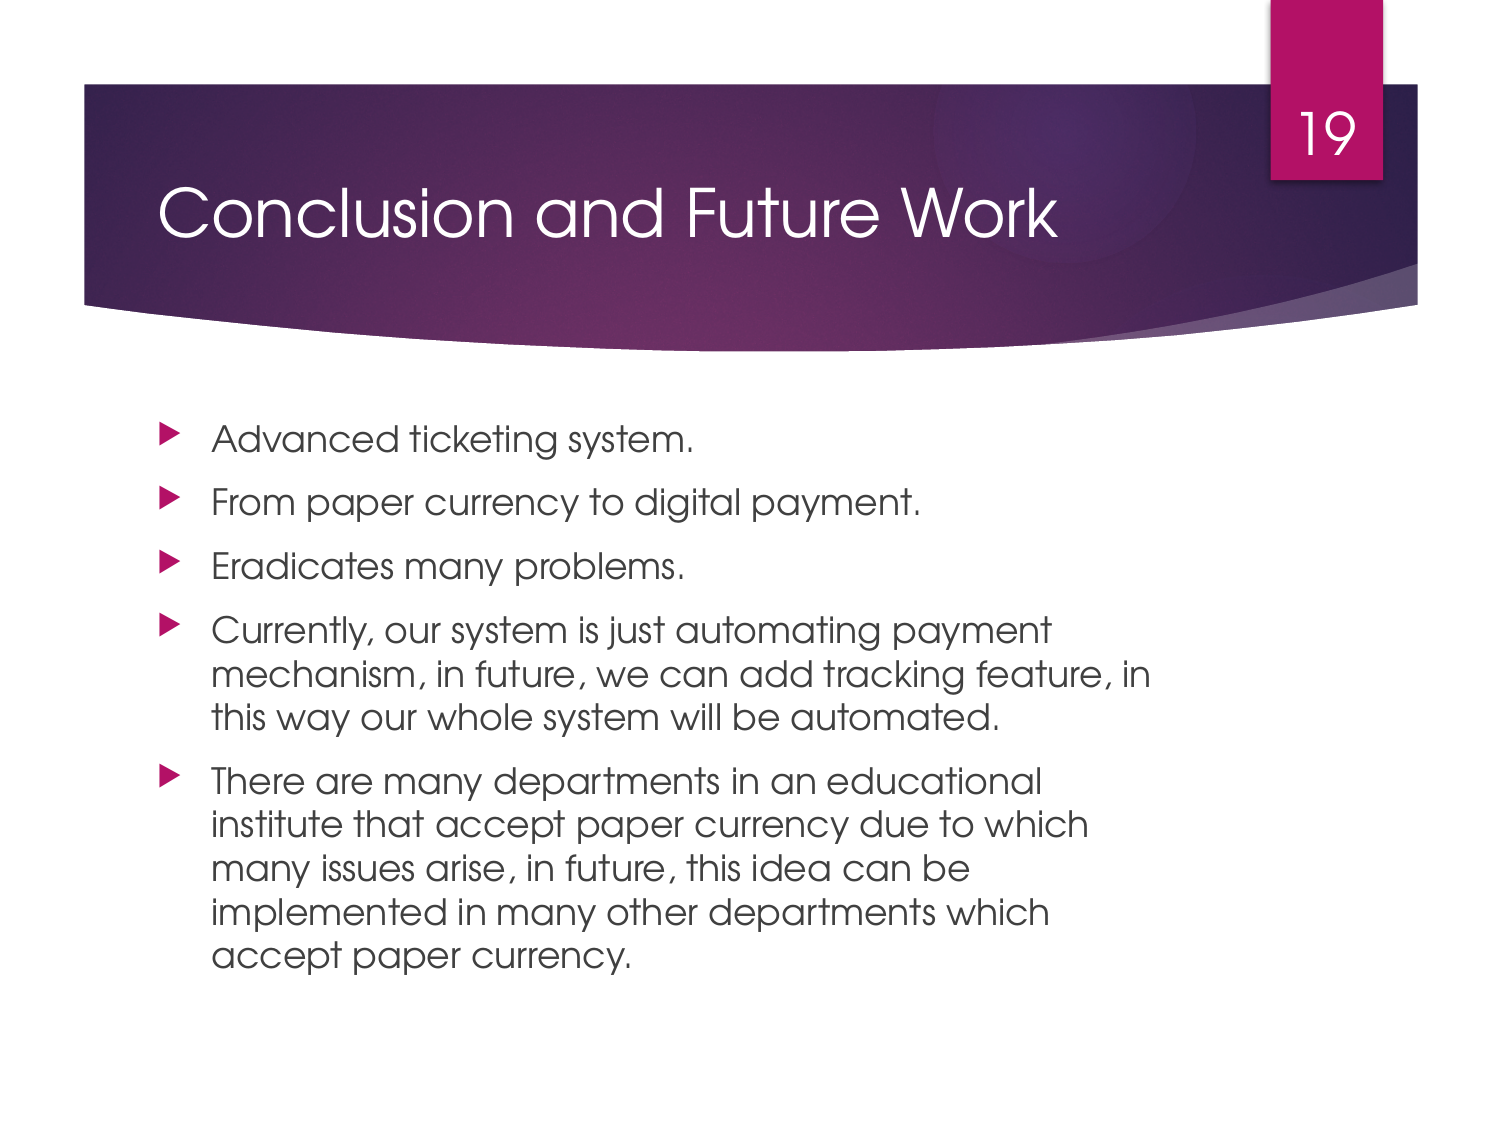

19
# Conclusion and Future Work
Advanced ticketing system.
From paper currency to digital payment.
Eradicates many problems.
Currently, our system is just automating payment mechanism, in future, we can add tracking feature, in this way our whole system will be automated.
There are many departments in an educational institute that accept paper currency due to which many issues arise, in future, this idea can be implemented in many other departments which accept paper currency.